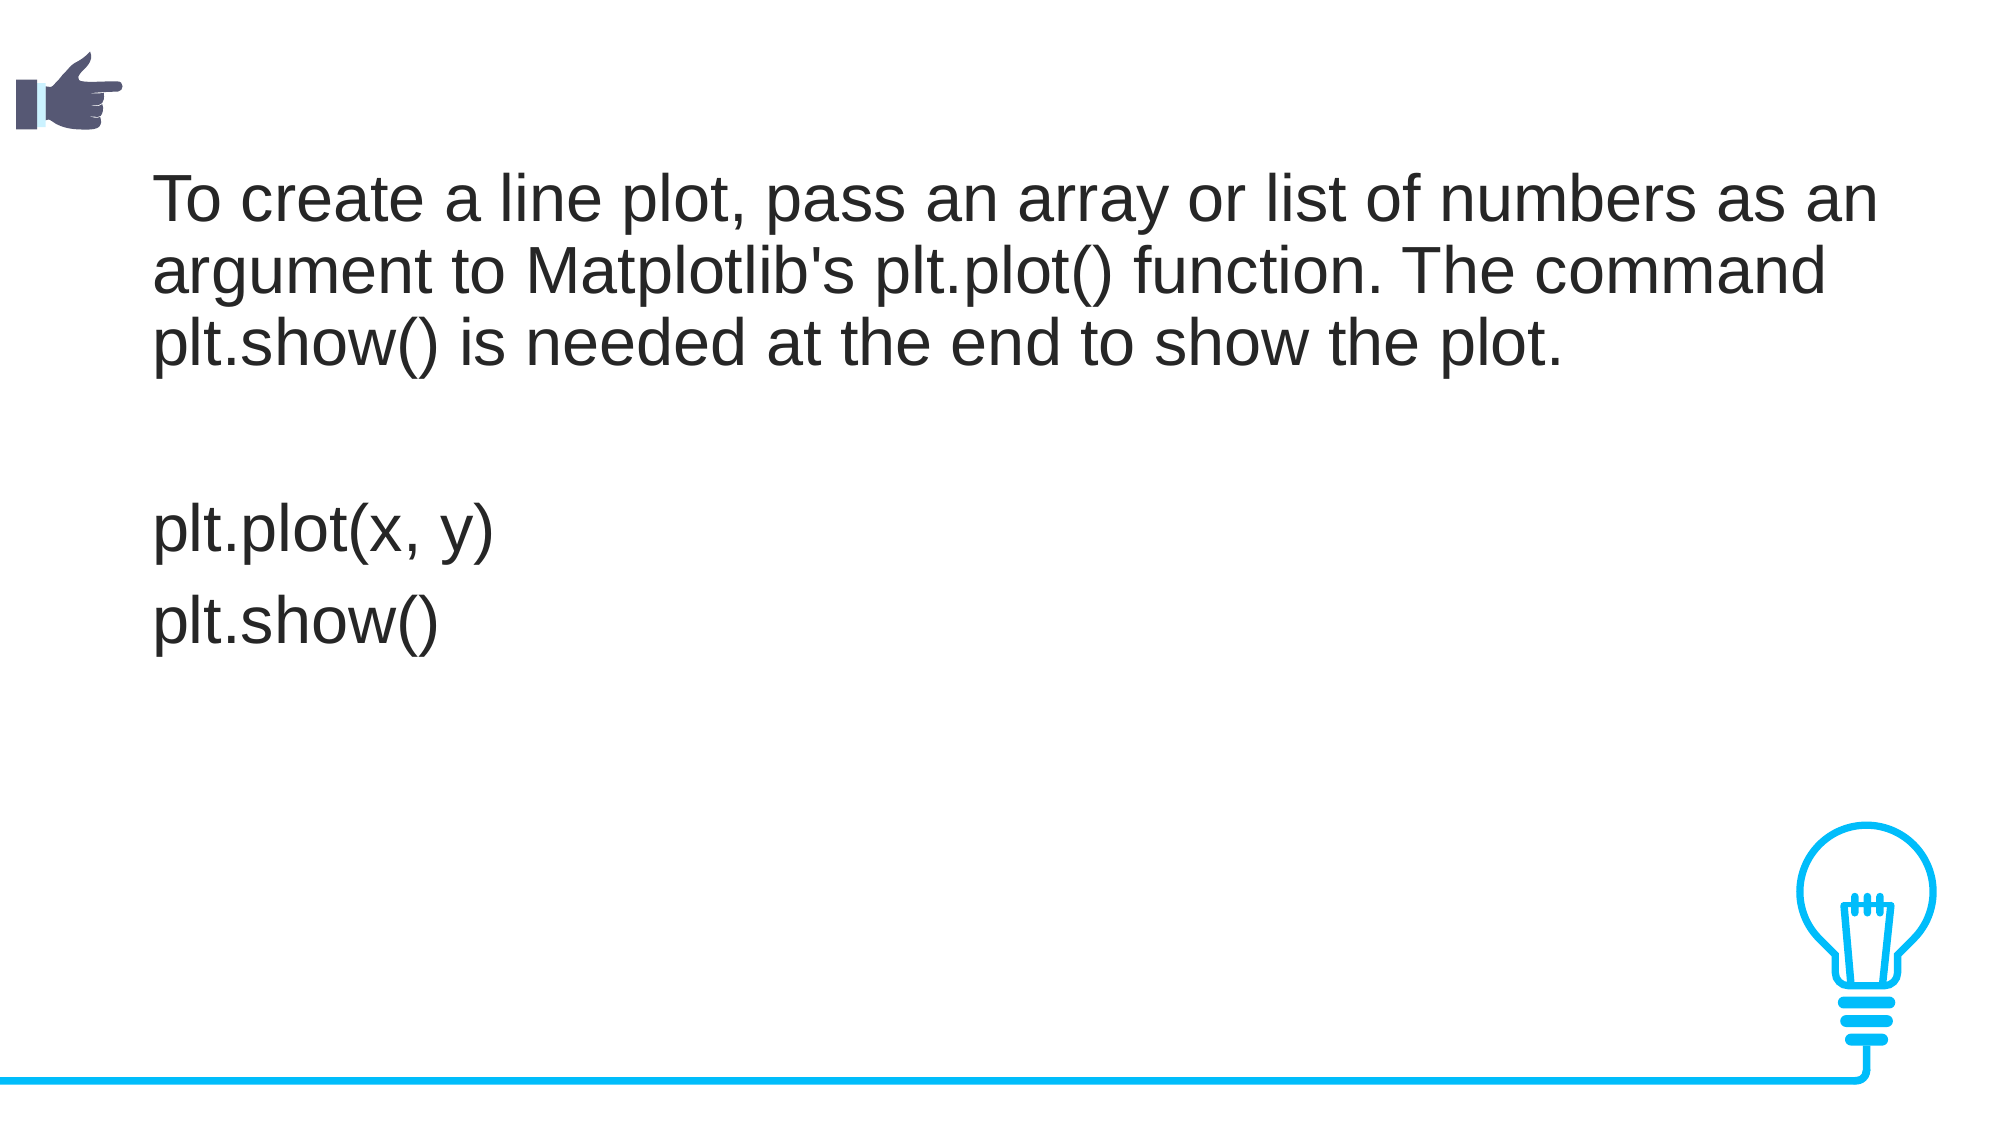

To create a line plot, pass an array or list of numbers as an argument to Matplotlib's plt.plot() function. The command plt.show() is needed at the end to show the plot.

plt.plot(x, y)
plt.show()